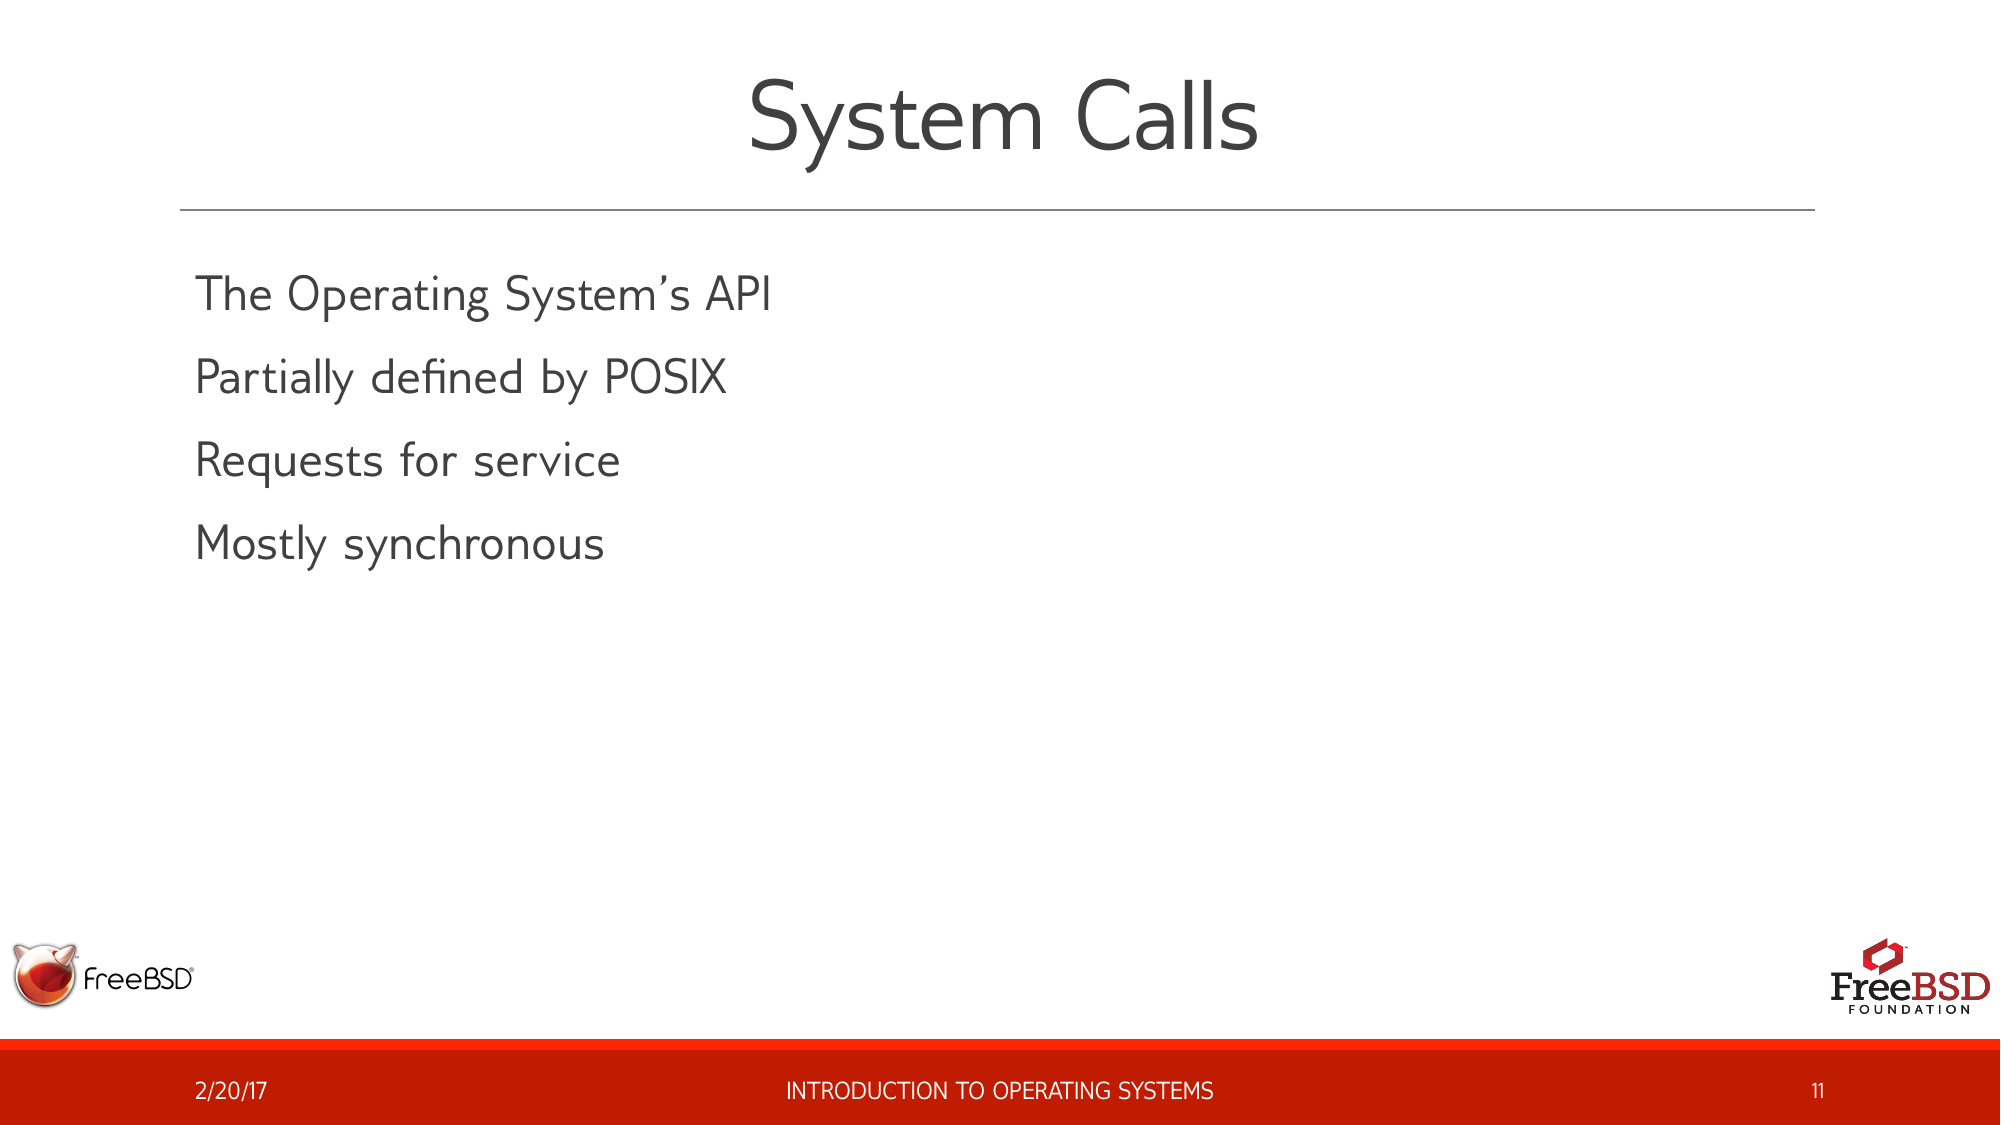

# System Calls
The Operating System’s API
Partially defined by POSIX
Requests for service
Mostly synchronous
2/20/17
Introduction to Operating Systems
11